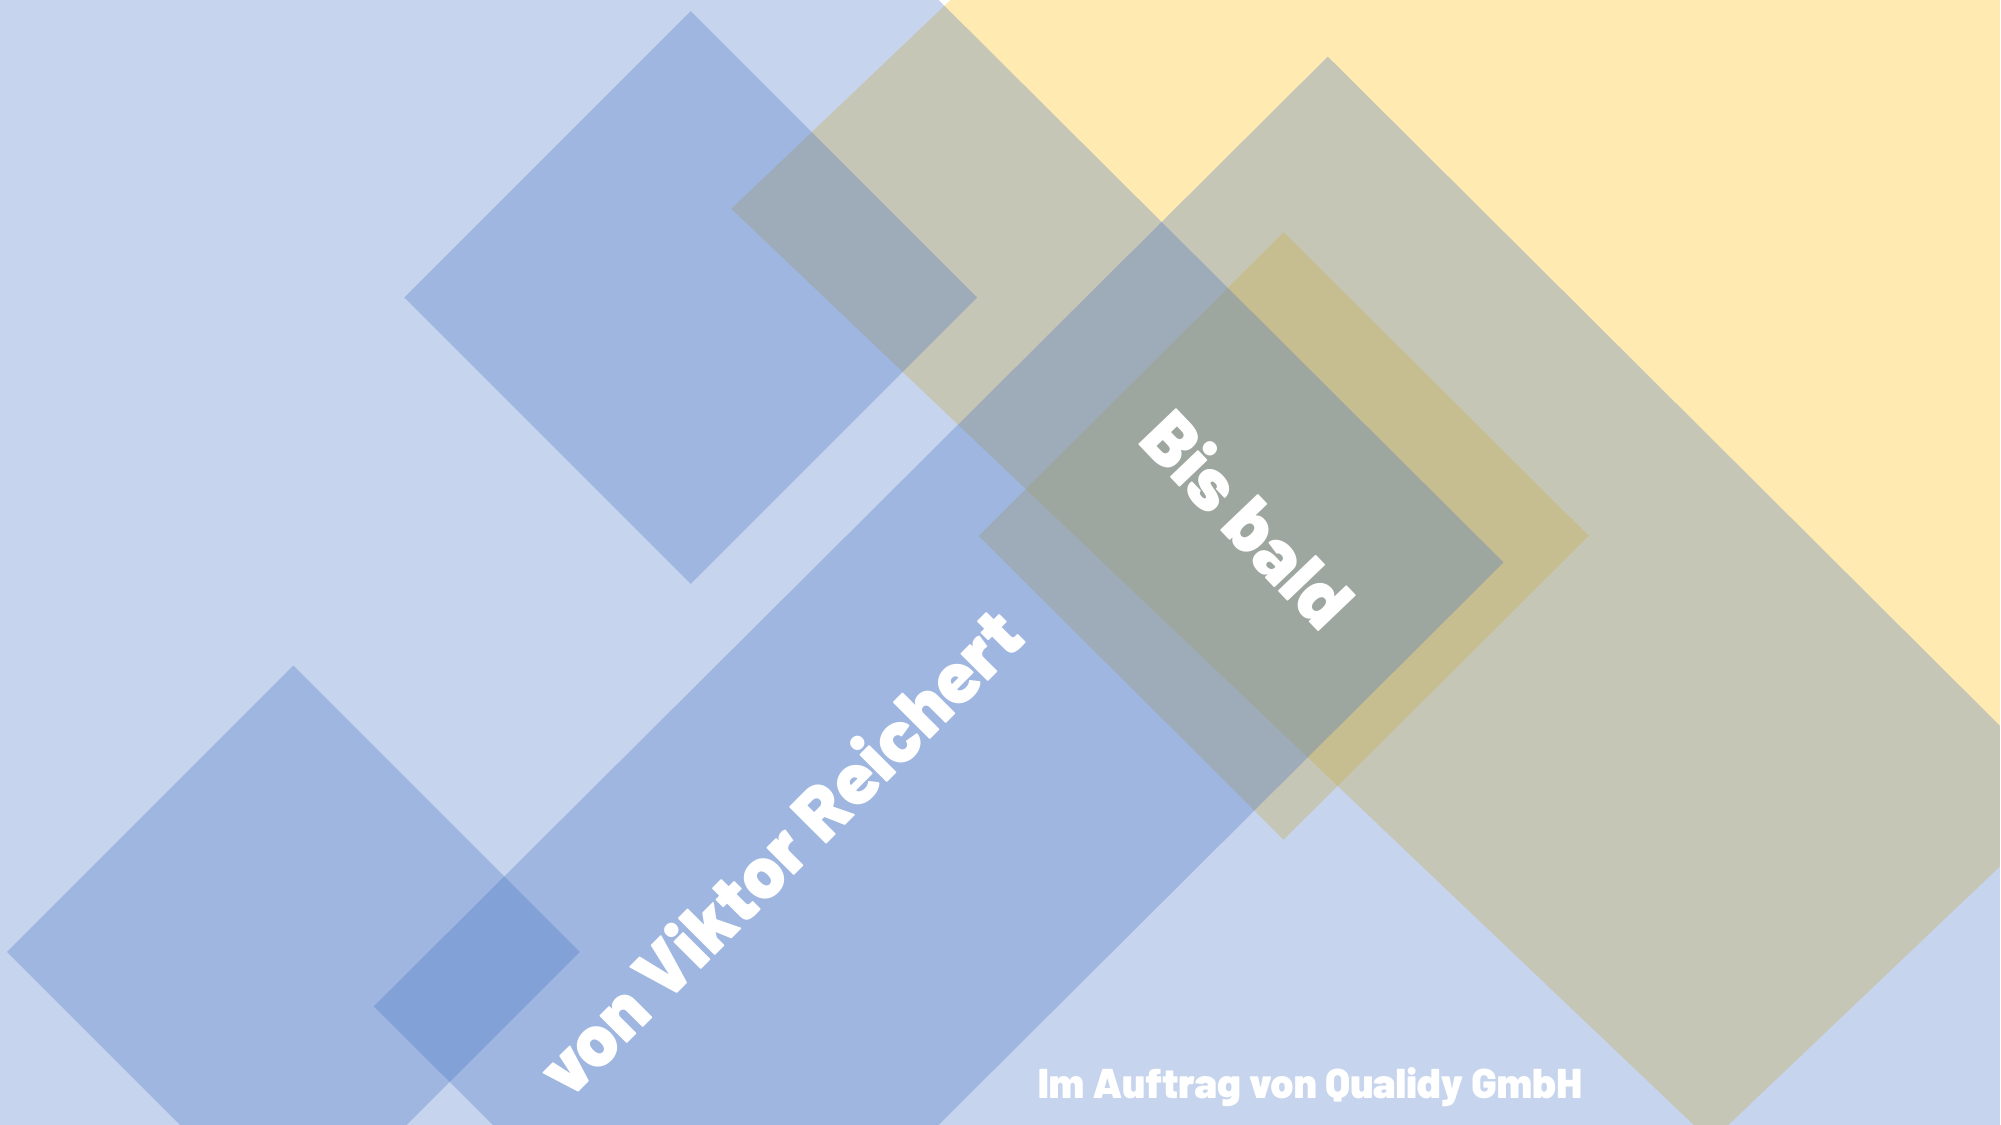

Data Science
Bis bald
Python

Mathe
von Viktor Reichert
Im Auftrag von Qualidy GmbH